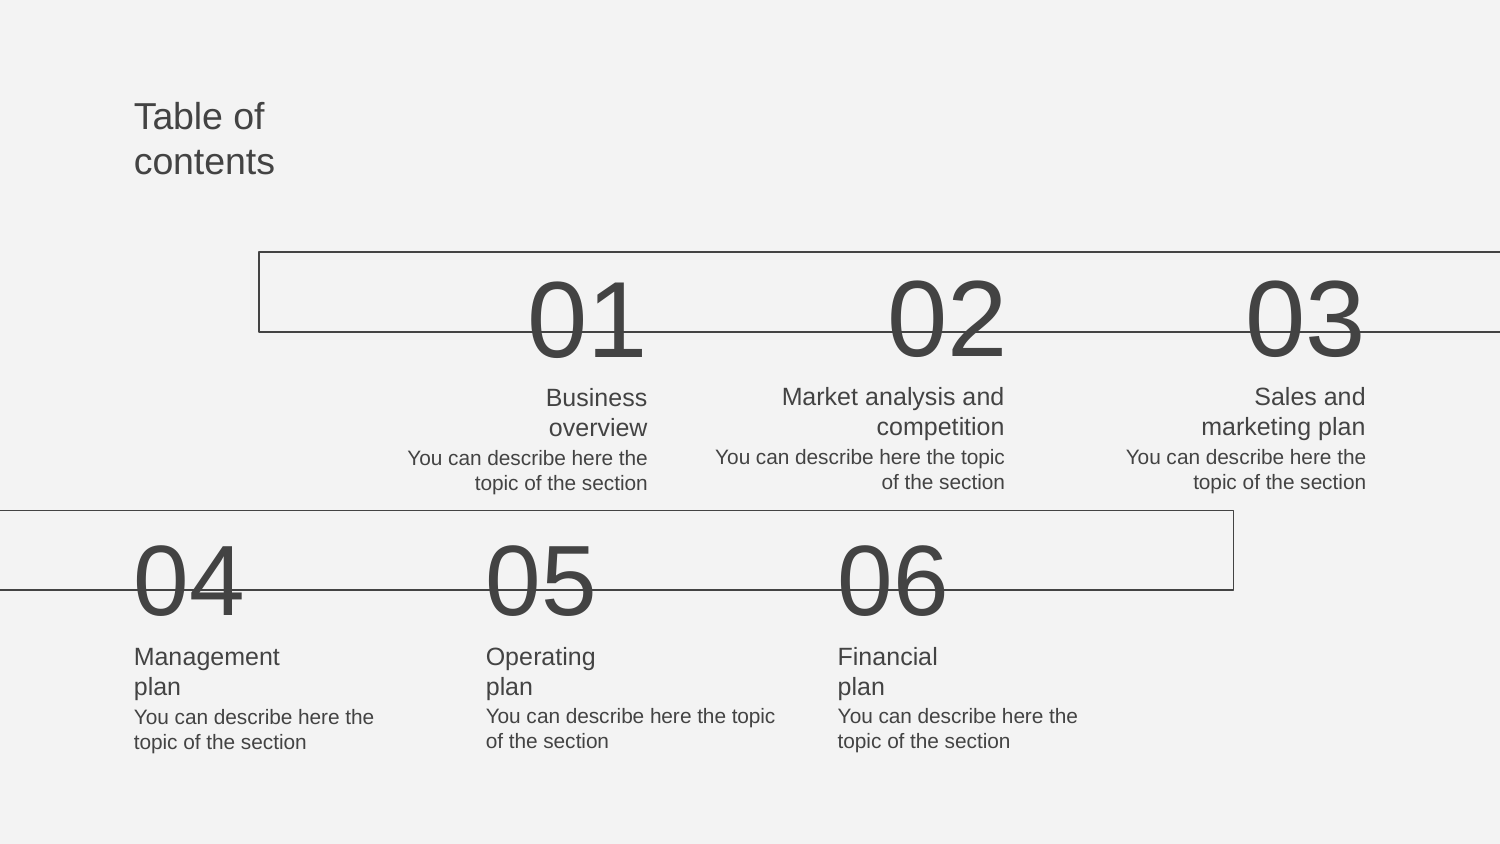

Table of contents
02
03
01
Market analysis and competition
Sales and marketing plan
# Business overview
You can describe here the topic of the section
You can describe here the topic of the section
You can describe here the topic of the section
05
06
04
Operating plan
Financial plan
Management plan
You can describe here the topic of the section
You can describe here the topic of the section
You can describe here the topic of the section